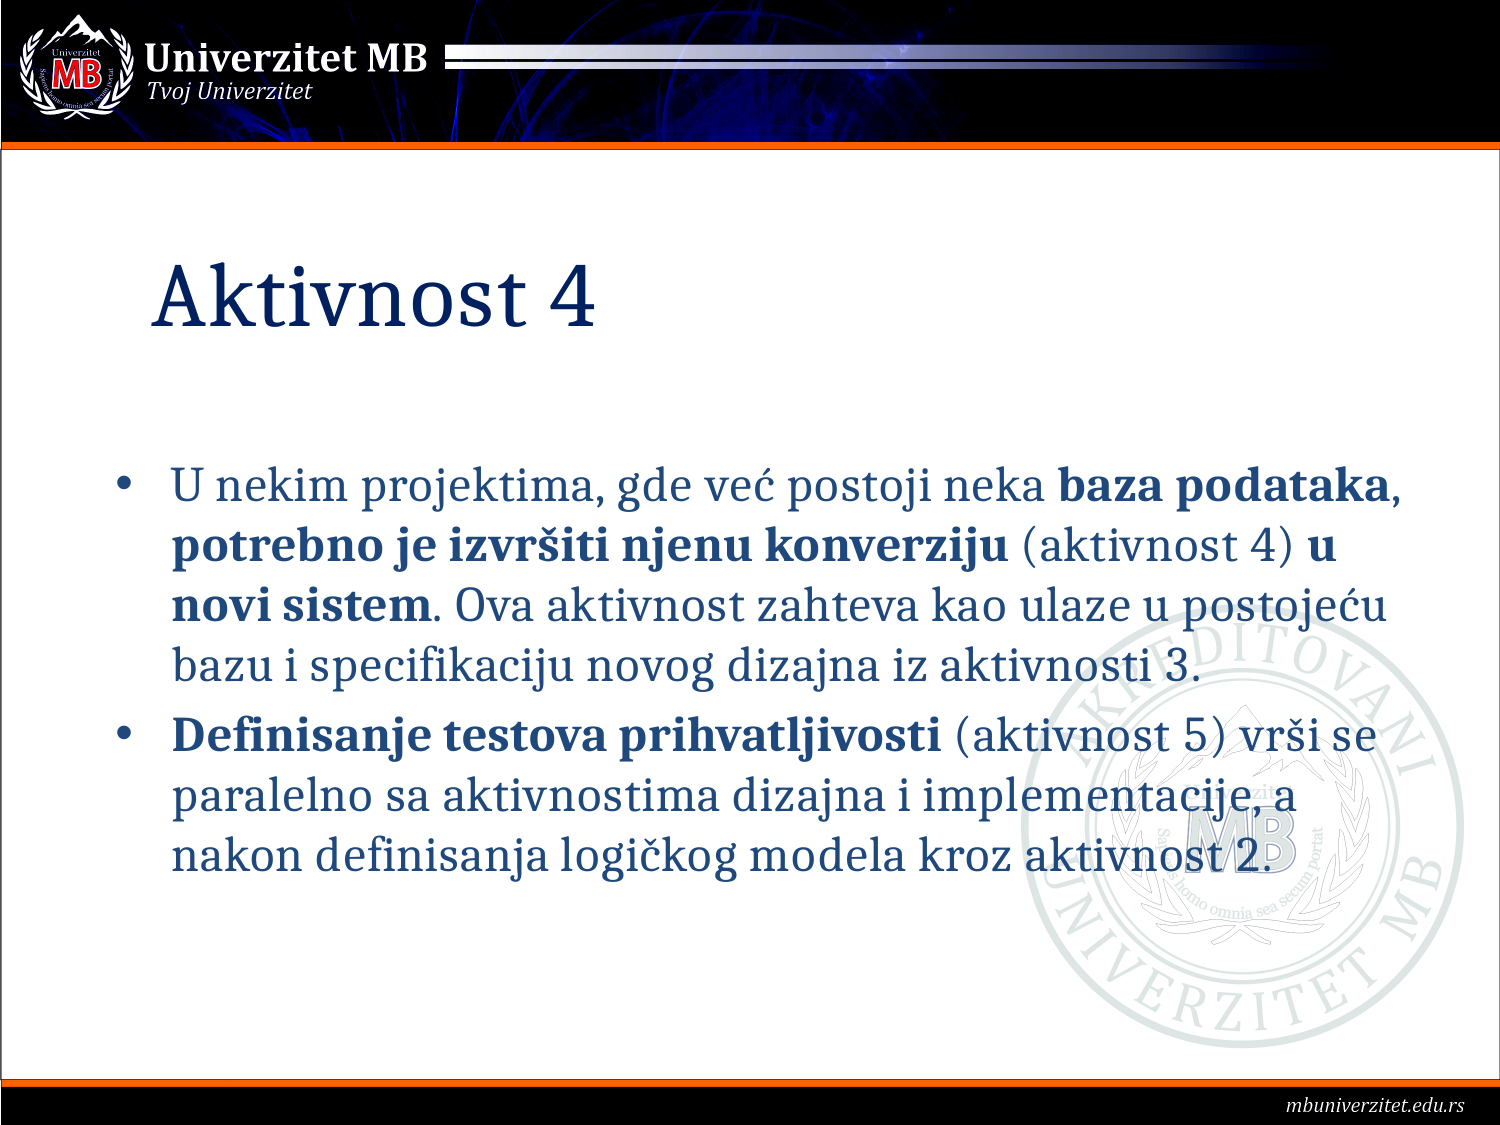

# Aktivnost 4
U nekim projektima, gde već postoji neka baza podataka, potrebno je izvršiti njenu konverziju (aktivnost 4) u novi sistem. Ova aktivnost zahteva kao ulaze u postojeću bazu i specifikaciju novog dizajna iz aktivnosti 3.
Definisanje testova prihvatljivosti (aktivnost 5) vrši se paralelno sa aktivnostima dizajna i implementacije, a nakon definisanja logičkog modela kroz aktivnost 2.